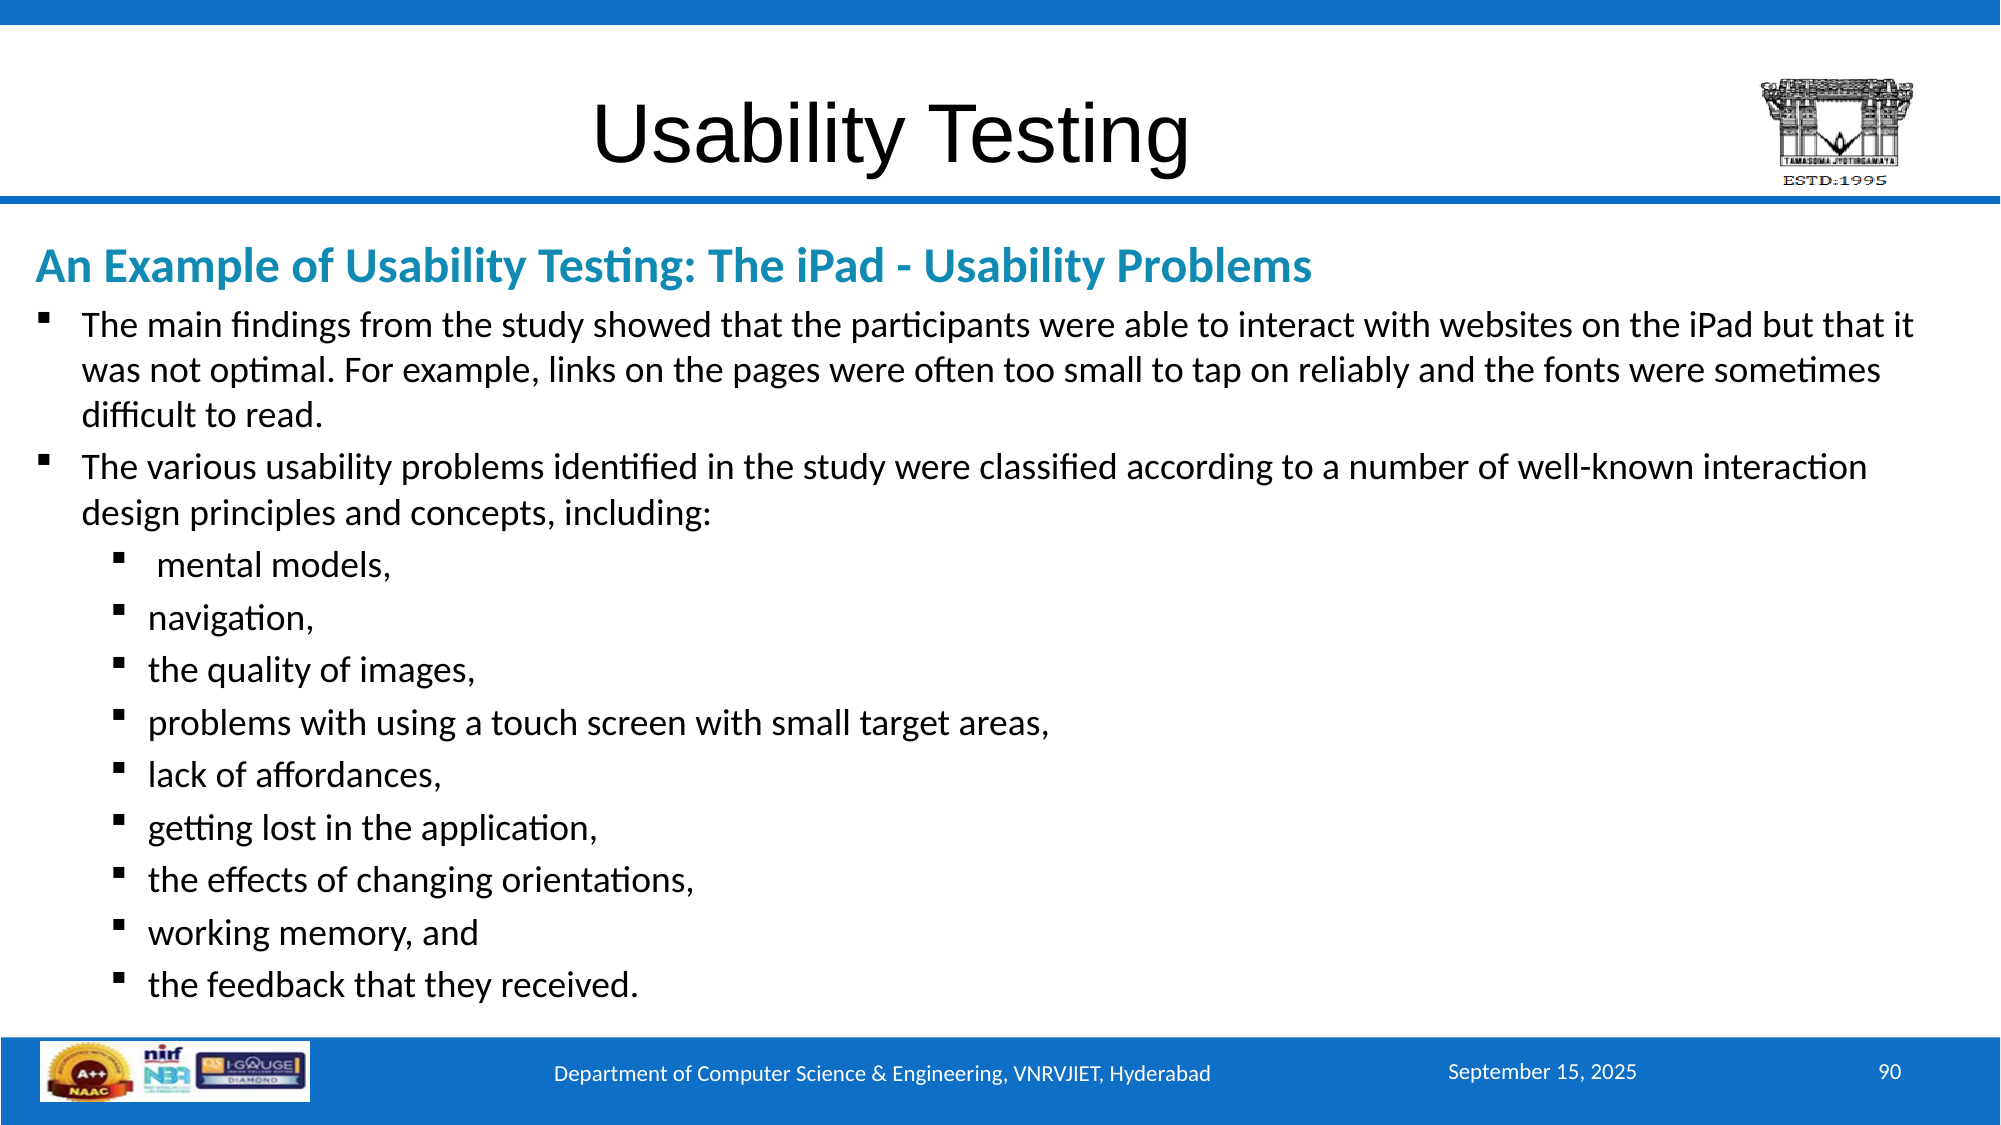

# Usability Testing
An Example of Usability Testing: The iPad - Usability Problems
The main findings from the study showed that the participants were able to interact with websites on the iPad but that it was not optimal. For example, links on the pages were often too small to tap on reliably and the fonts were sometimes difficult to read.
The various usability problems identified in the study were classified according to a number of well-known interaction design principles and concepts, including:
 mental models,
navigation,
the quality of images,
problems with using a touch screen with small target areas,
lack of affordances,
getting lost in the application,
the effects of changing orientations,
working memory, and
the feedback that they received.
September 15, 2025
90
Department of Computer Science & Engineering, VNRVJIET, Hyderabad